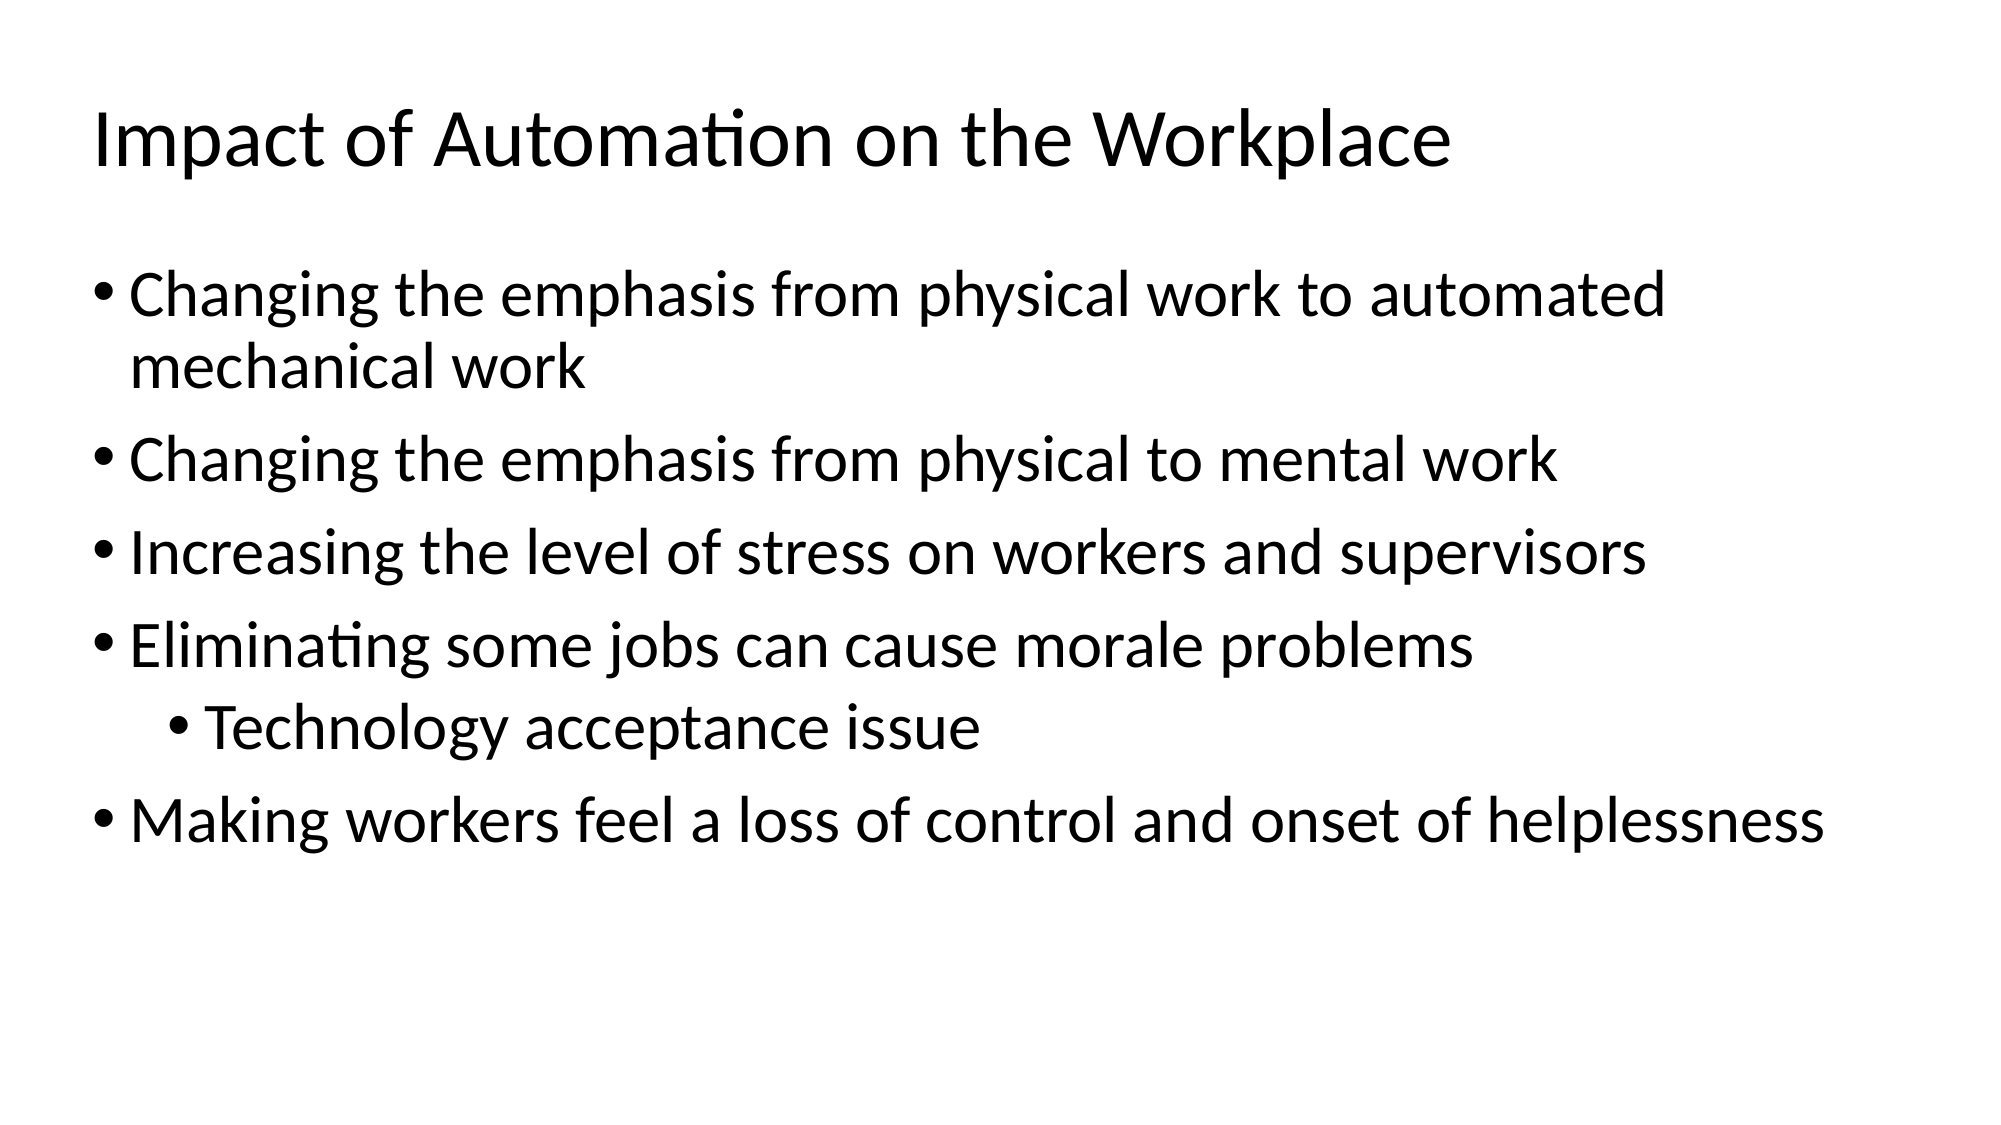

# Impact of Automation on the Workplace
Changing the emphasis from physical work to automated mechanical work
Changing the emphasis from physical to mental work
Increasing the level of stress on workers and supervisors
Eliminating some jobs can cause morale problems
Technology acceptance issue
Making workers feel a loss of control and onset of helplessness